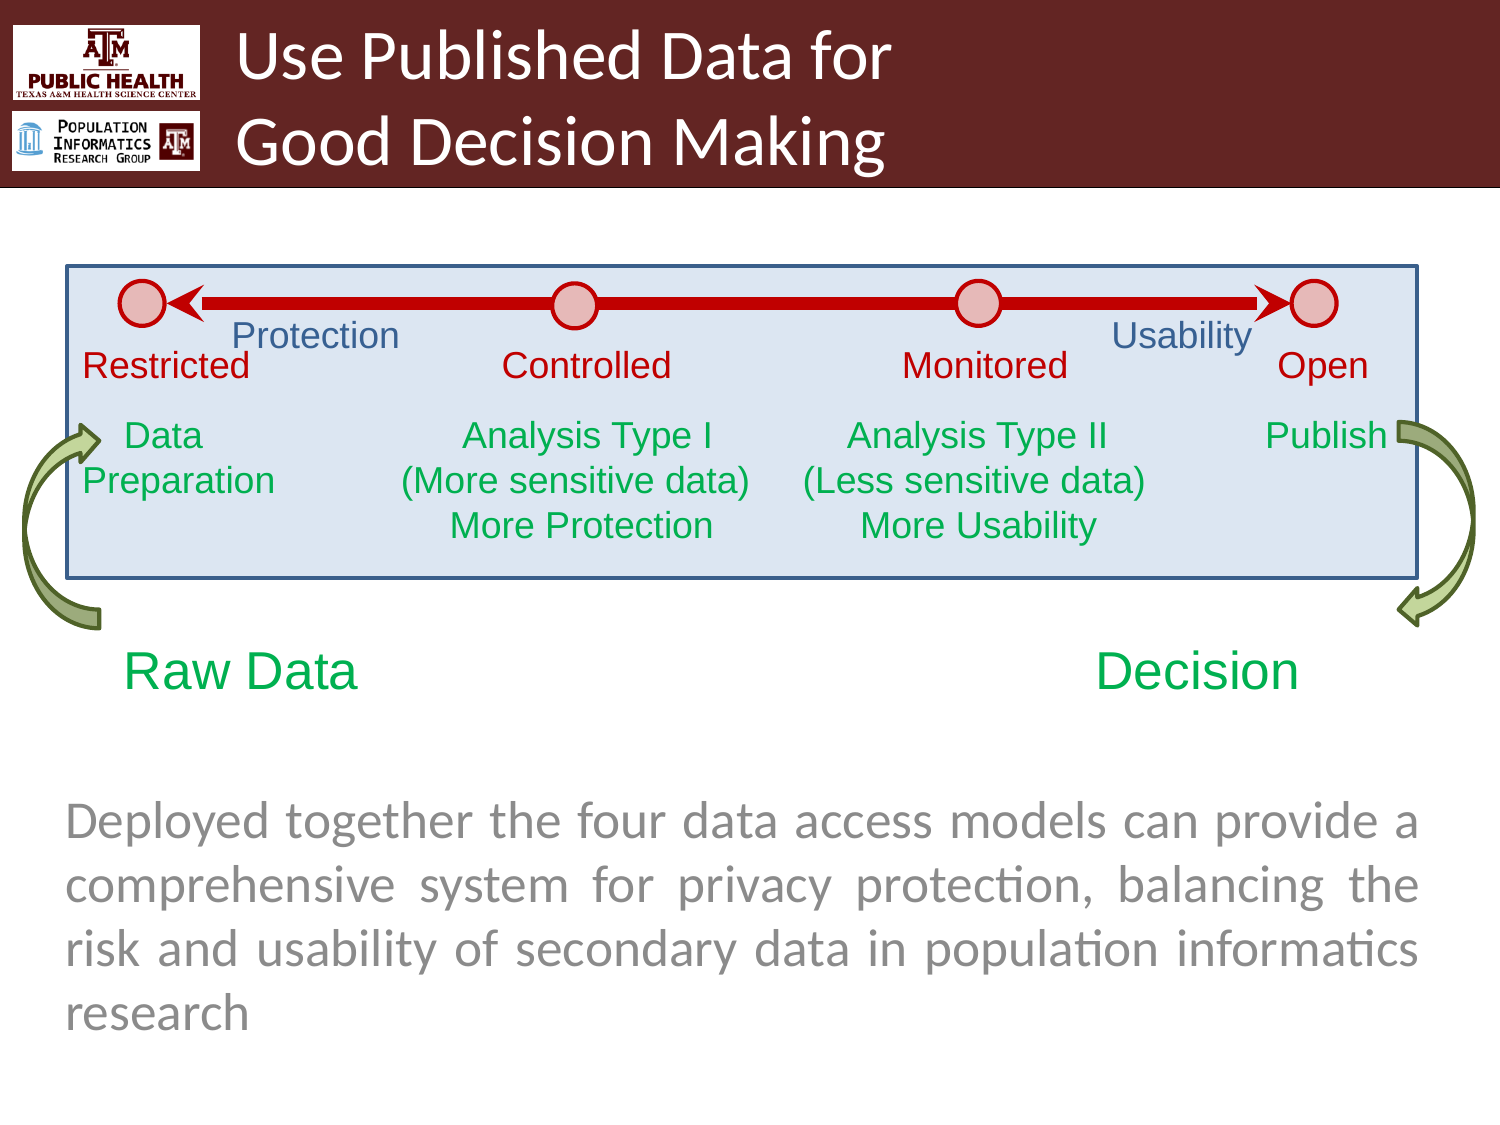

# Use Published Data for Good Decision Making

Protection                                                                    Usability
Restricted                        Controlled                      Monitored                    Open
    Data                         Analysis Type I             Analysis Type II               Publish
Preparation            (More sensitive data)     (Less sensitive data)
                                   More Protection              More Usability

    Raw Data                                                  Decision

Deployed together the four data access models can provide a comprehensive system for privacy protection, balancing the risk and usability of secondary data in population informatics research